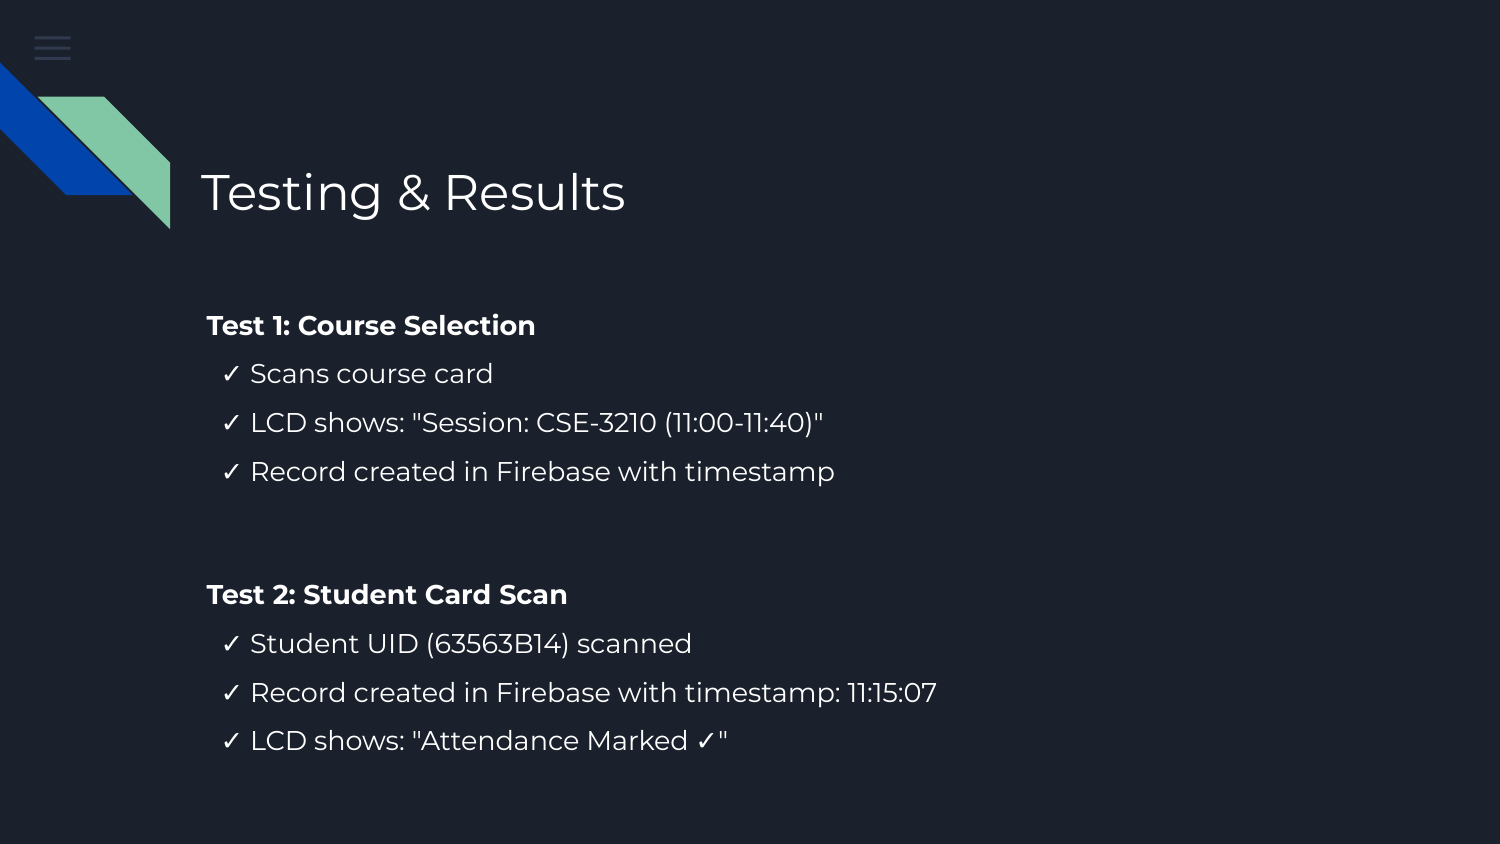

# Testing & Results
Test 1: Course Selection
  ✓ Scans course card
  ✓ LCD shows: "Session: CSE-3210 (11:00-11:40)"
  ✓ Record created in Firebase with timestamp

Test 2: Student Card Scan
  ✓ Student UID (63563B14) scanned
  ✓ Record created in Firebase with timestamp: 11:15:07
  ✓ LCD shows: "Attendance Marked ✓"